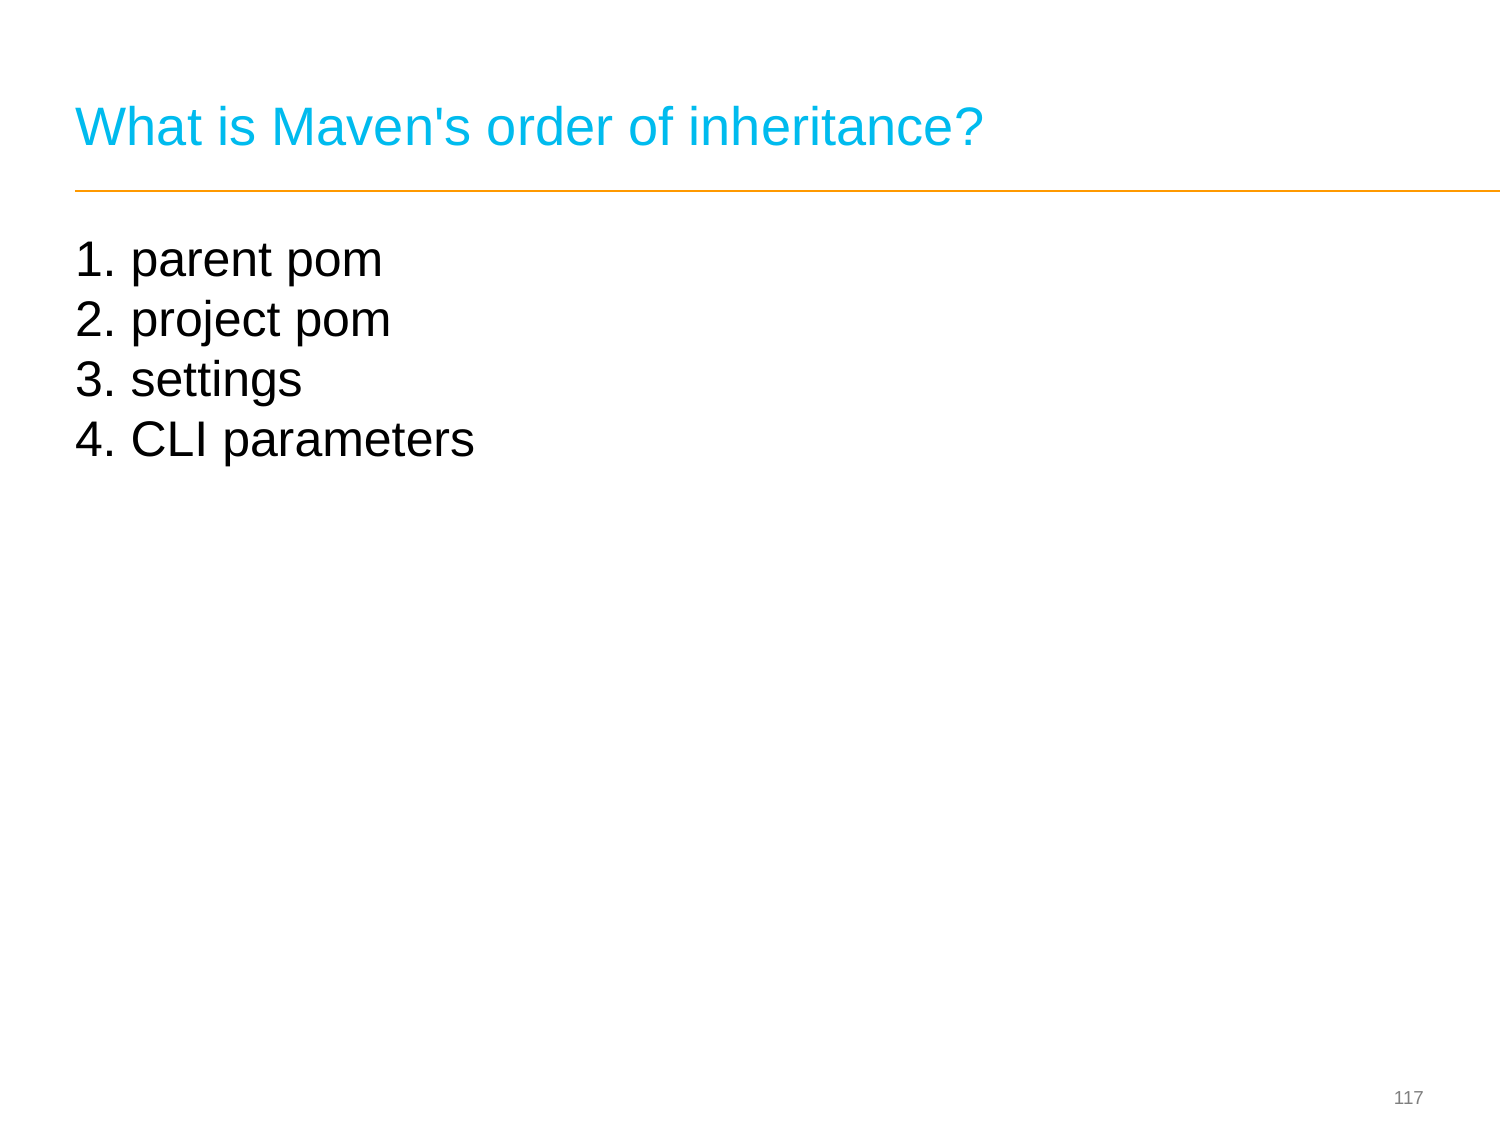

# What is Maven's order of inheritance?
1. parent pom
2. project pom
3. settings
4. CLI parameters